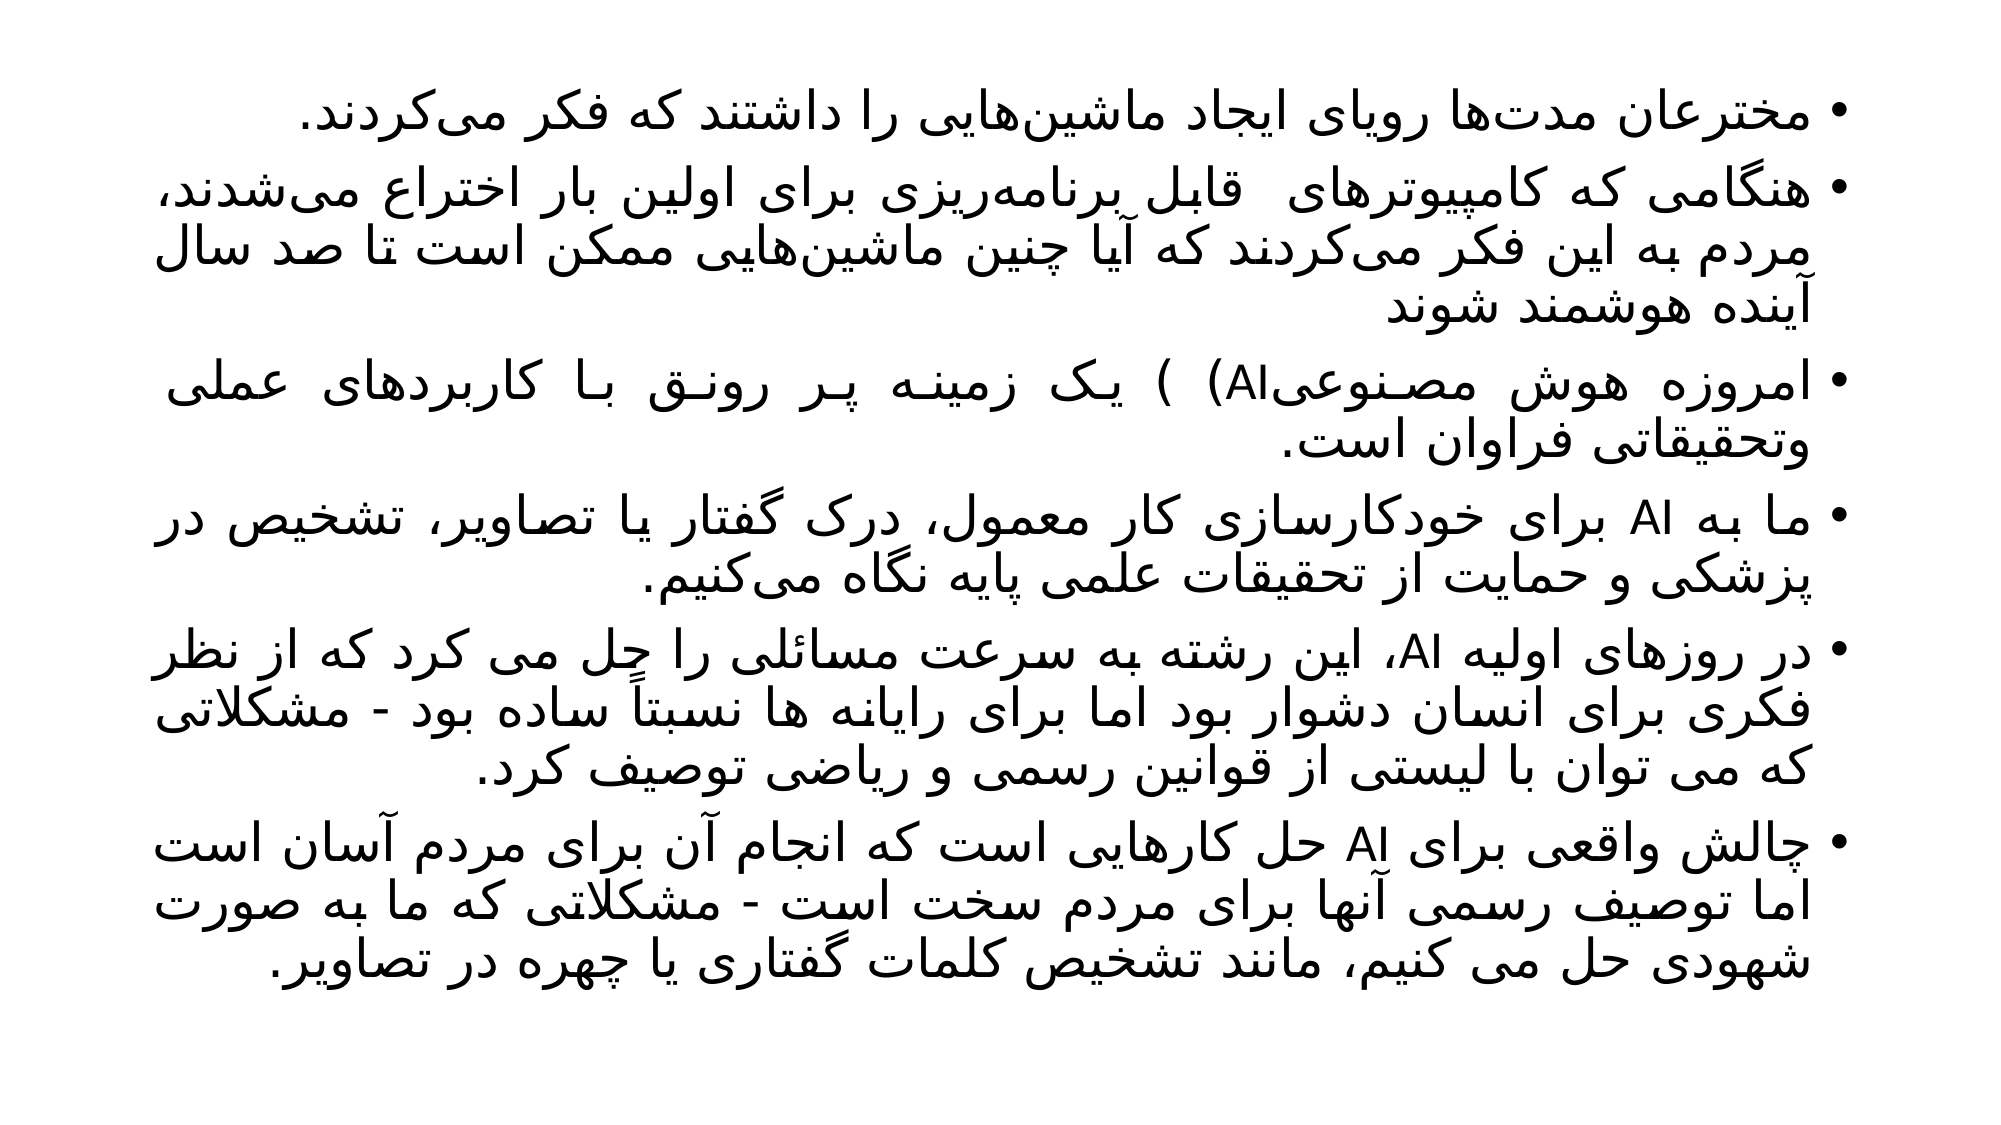

مخترعان مدت‌ها رویای ایجاد ماشین‌هایی را داشتند که فکر می‌کردند.
هنگامی که کامپیوترهای  قابل برنامه‌ریزی برای اولین بار اختراع می‌شدند، مردم به این فکر می‌کردند که آیا چنین ماشین‌هایی ممکن است تا صد سال آینده هوشمند شوند
امروزه هوش مصنوعیAI) ) یک زمینه پر رونق با کاربردهای عملی وتحقیقاتی فراوان است.
ما به AI برای خودکارسازی کار معمول، درک گفتار یا تصاویر، تشخیص در پزشکی و حمایت از تحقیقات علمی پایه نگاه می‌کنیم.
در روزهای اولیه AI، این رشته به سرعت مسائلی را حل می کرد که از نظر فکری برای انسان دشوار بود اما برای رایانه ها نسبتاً ساده بود - مشکلاتی که می توان با لیستی از قوانین رسمی و ریاضی توصیف کرد.
چالش واقعی برای AI حل کارهایی است که انجام آن برای مردم آسان است اما توصیف رسمی آنها برای مردم سخت است - مشکلاتی که ما به صورت شهودی حل می کنیم، مانند تشخیص کلمات گفتاری یا چهره در تصاویر.